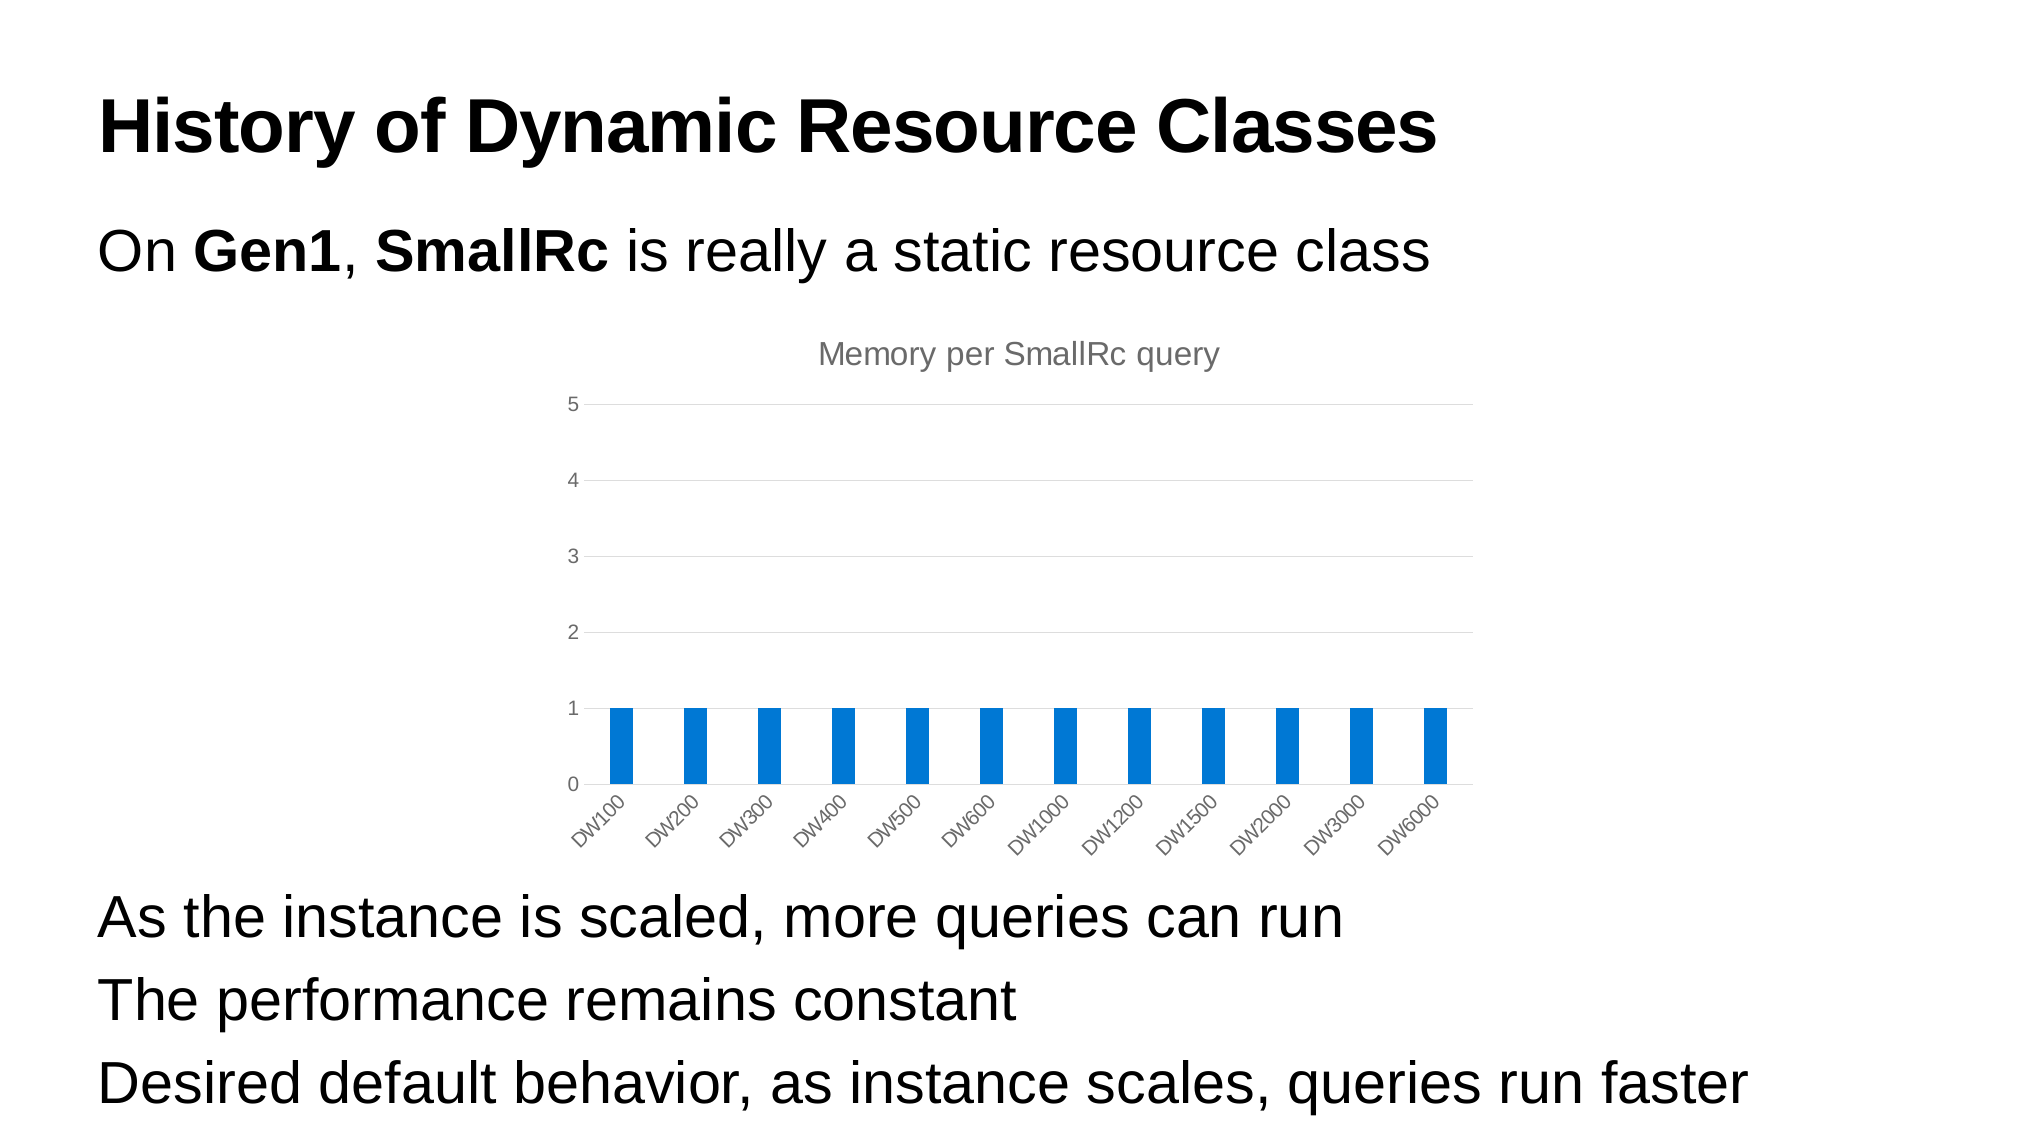

# History of Dynamic Resource Classes
On Gen1, SmallRc is really a static resource class

As the instance is scaled, more queries can run
The performance remains constant
Desired default behavior, as instance scales, queries run faster

### Chart: Memory per SmallRc query

| Category | Concurrency Slots per query |
|---|---|
| DW100 | 1.0 |
| DW200 | 1.0 |
| DW300 | 1.0 |
| DW400 | 1.0 |
| DW500 | 1.0 |
| DW600 | 1.0 |
| DW1000 | 1.0 |
| DW1200 | 1.0 |
| DW1500 | 1.0 |
| DW2000 | 1.0 |
| DW3000 | 1.0 |
| DW6000 | 1.0 |